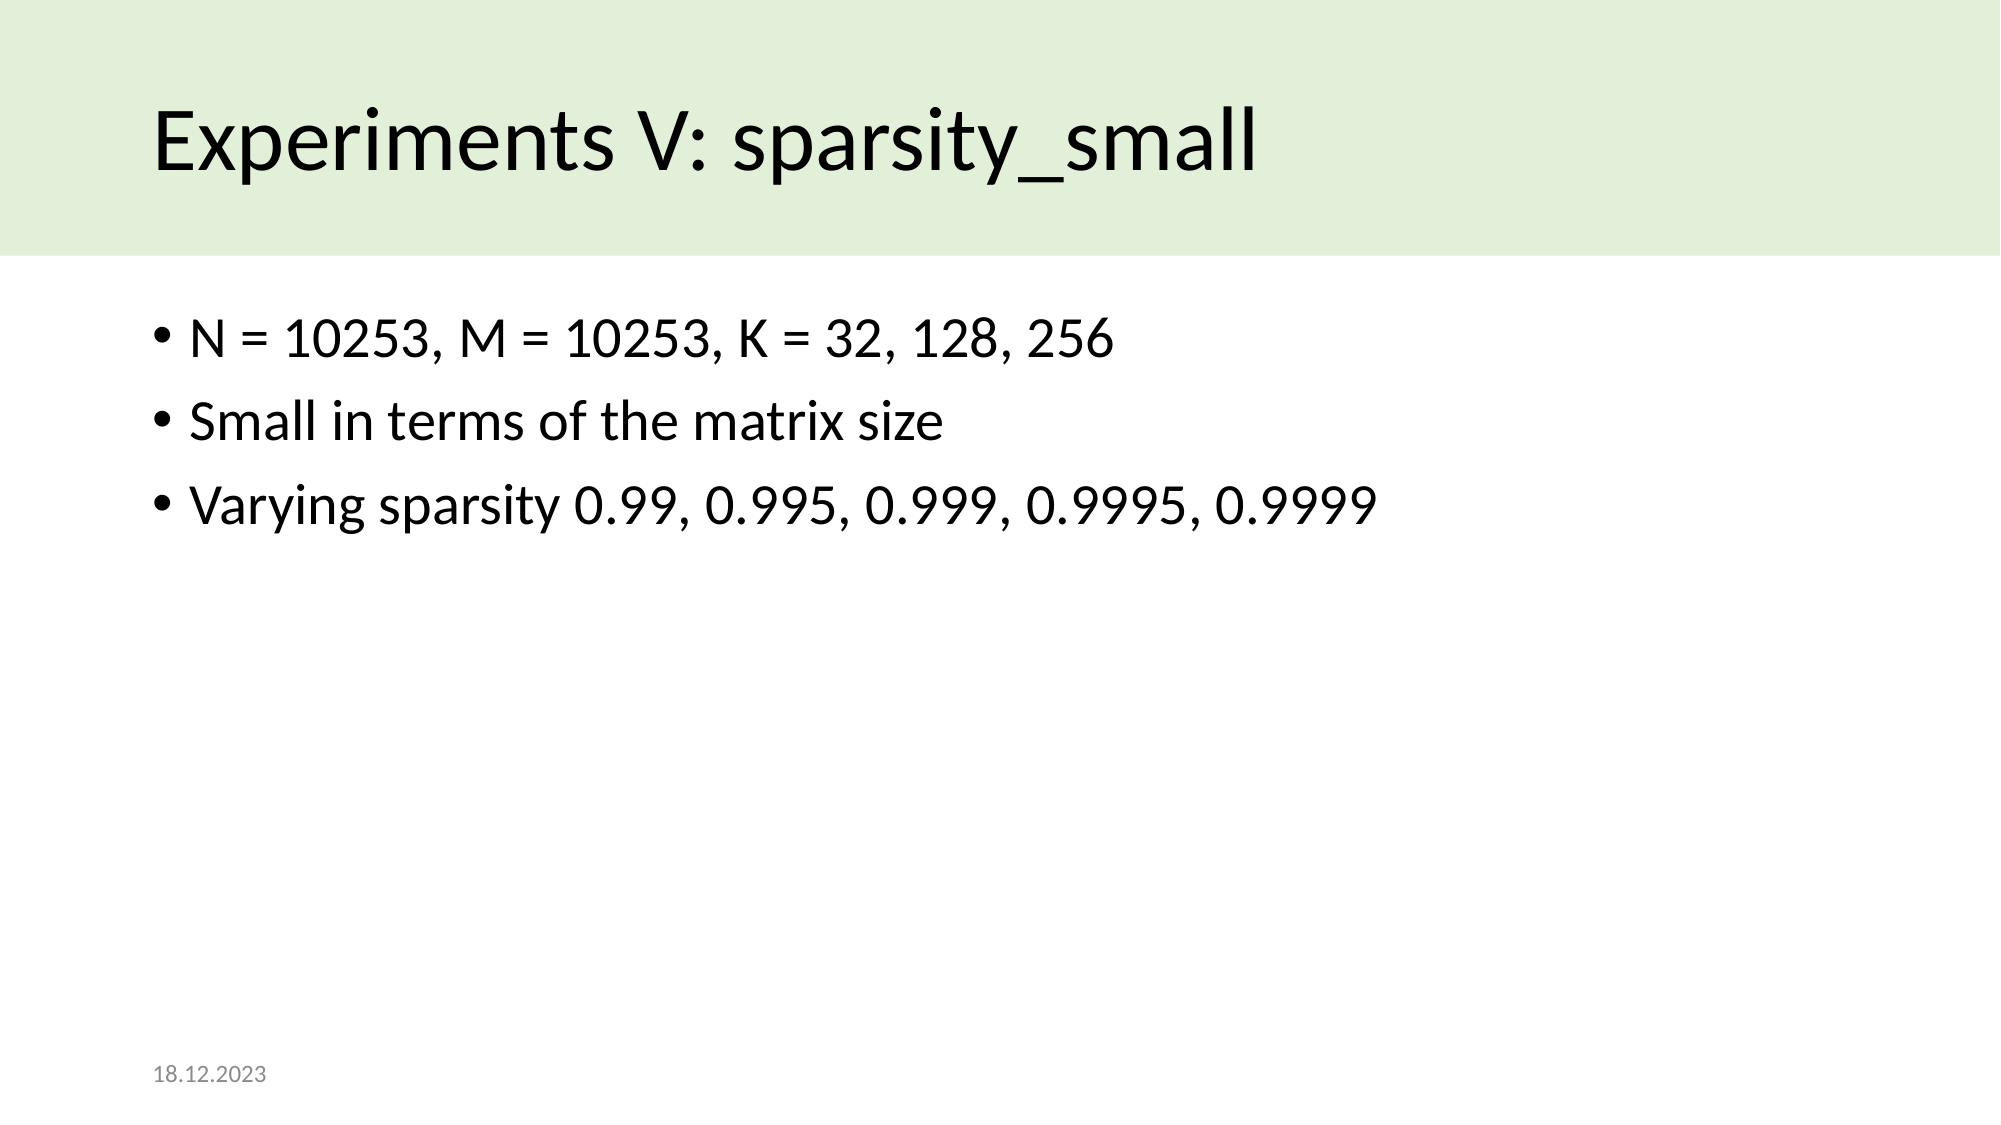

Experiments V: sparsity_small
N = 10253, M = 10253, K = 32, 128, 256
Small in terms of the matrix size
Varying sparsity 0.99, 0.995, 0.999, 0.9995, 0.9999

18.12.2023